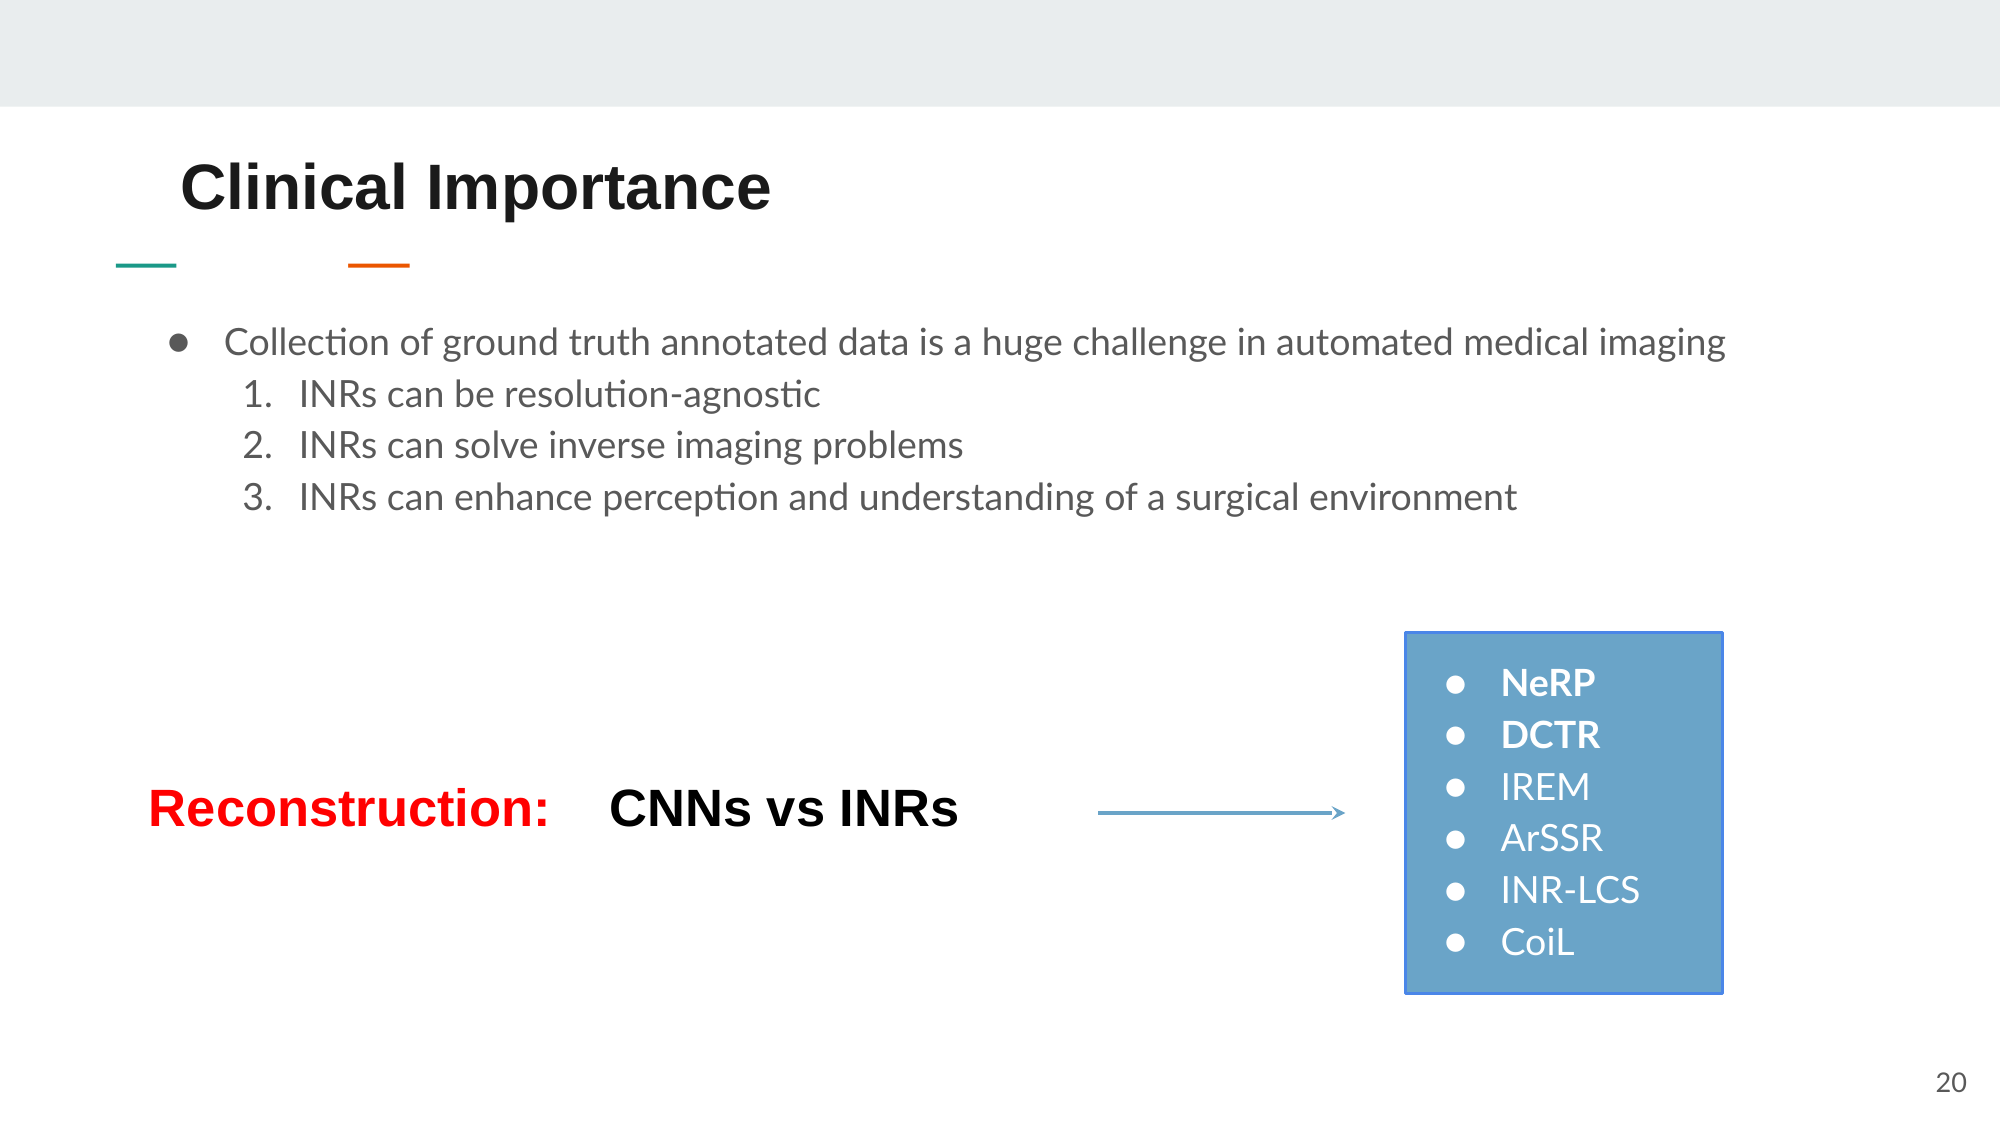

# Clinical Importance

Collection of ground truth annotated data is a huge challenge in automated medical imaging
INRs can be resolution-agnostic
INRs can solve inverse imaging problems
INRs can enhance perception and understanding of a surgical environment
NeRP
DCTR
IREM
ArSSR
INR-LCS
CoiL
Reconstruction:    CNNs vs INRs
20